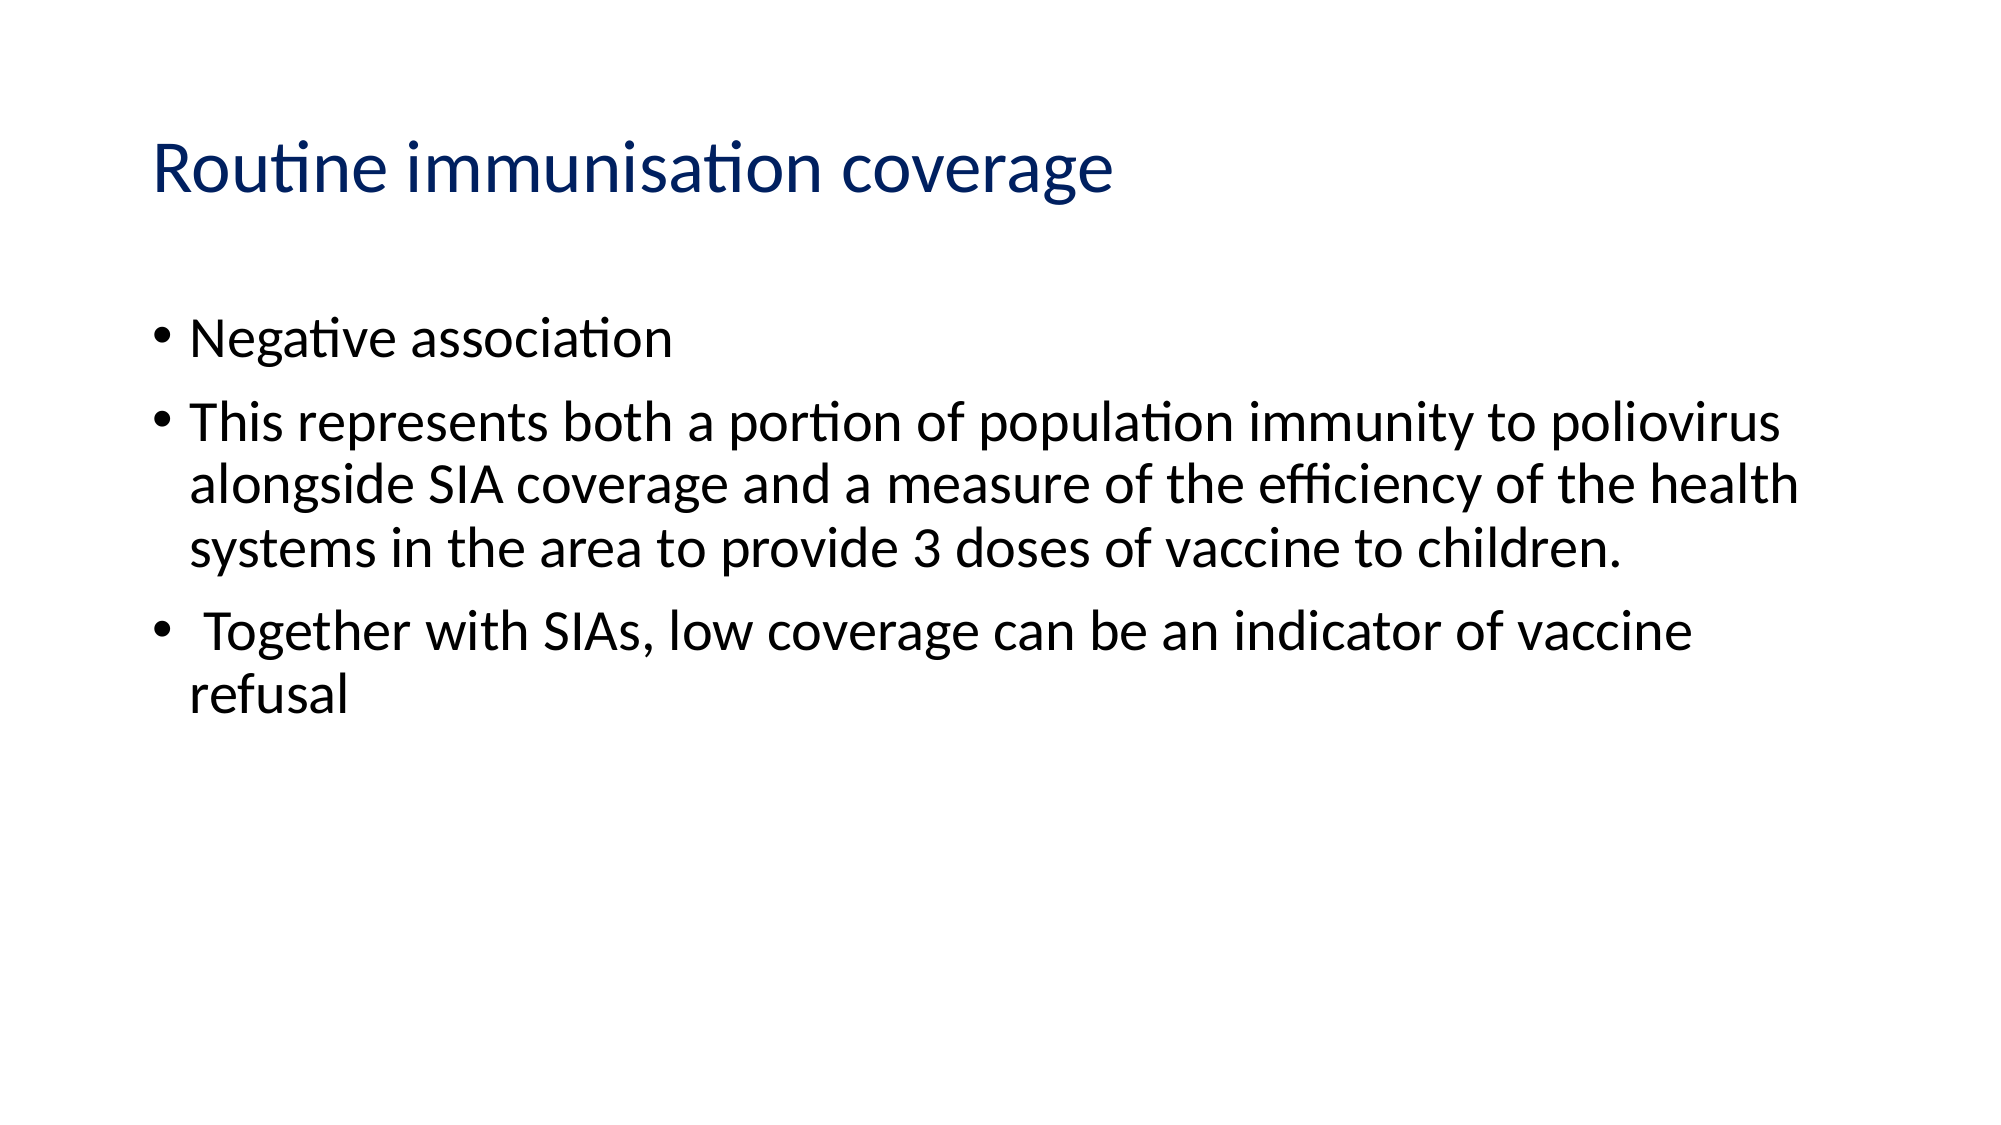

# Routine immunisation coverage
Negative association
This represents both a portion of population immunity to poliovirus alongside SIA coverage and a measure of the efficiency of the health systems in the area to provide 3 doses of vaccine to children.
 Together with SIAs, low coverage can be an indicator of vaccine refusal